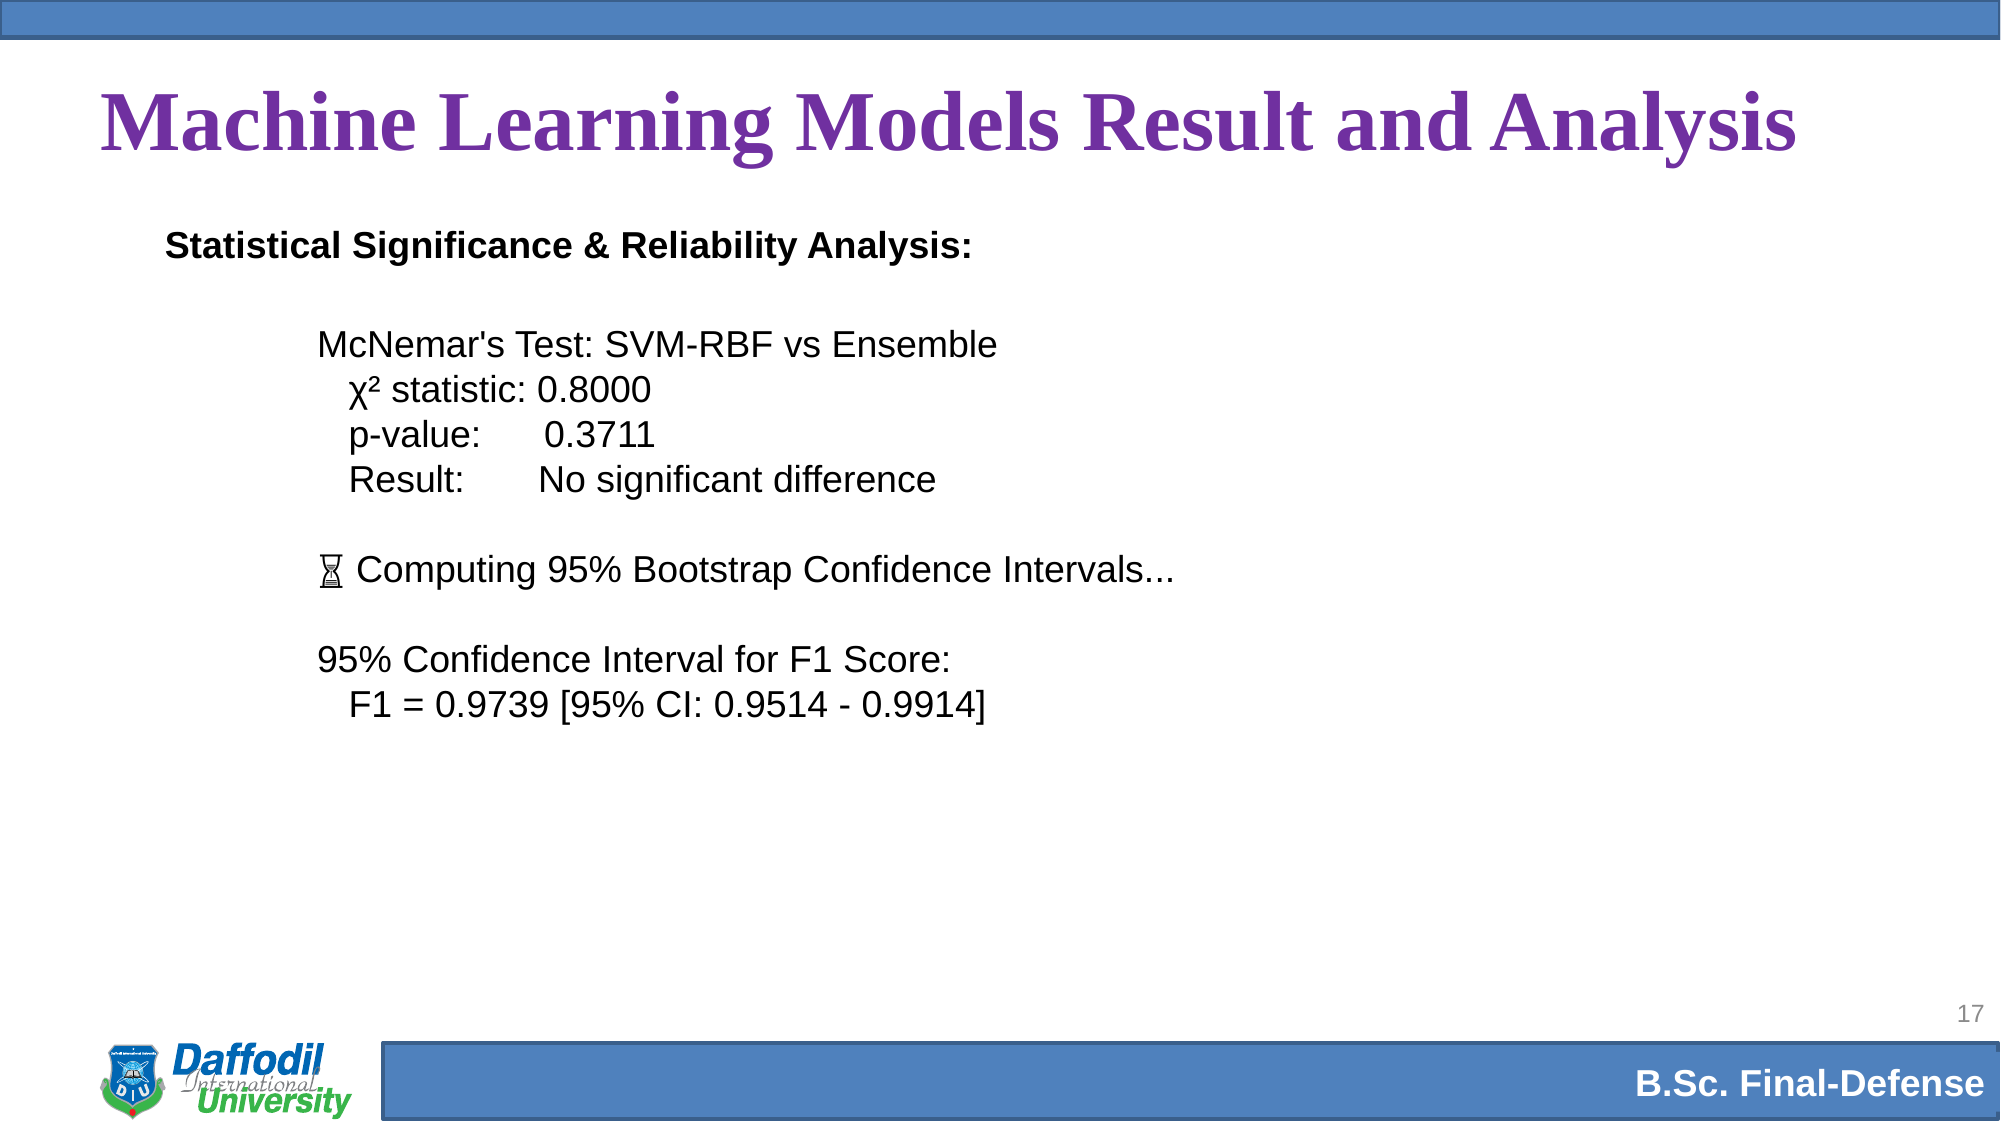

# Machine Learning Models Result and Analysis
Statistical Significance & Reliability Analysis:
McNemar's Test: SVM-RBF vs Ensemble
   χ² statistic: 0.8000
   p-value:      0.3711
   Result:       No significant difference

⏳ Computing 95% Bootstrap Confidence Intervals...

95% Confidence Interval for F1 Score:
   F1 = 0.9739 [95% CI: 0.9514 - 0.9914]
17
B.Sc. Final-Defense